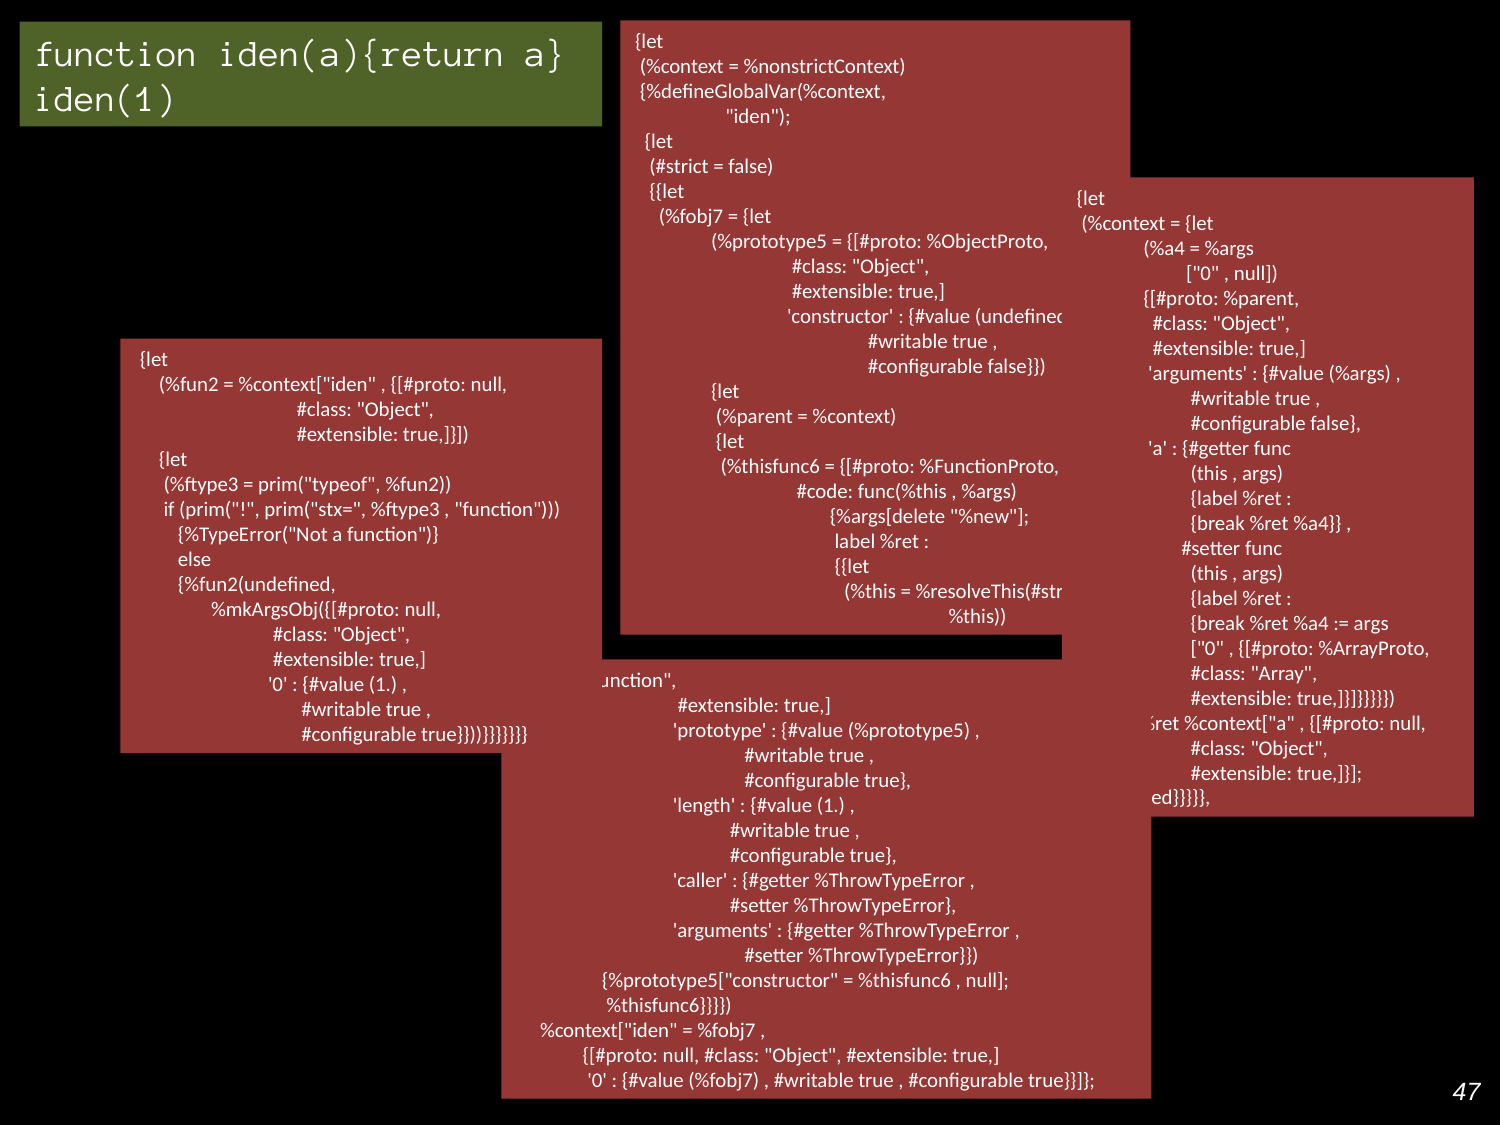

{let
 (%context = %nonstrictContext)
 {%defineGlobalVar(%context,
                   "iden");
  {let
   (#strict = false)
   {{let
     (%fobj7 = {let
                (%prototype5 = {[#proto: %ObjectProto,
                                 #class: "Object",
                                 #extensible: true,]
                                'constructor' : {#value (undefined) ,
                                                 #writable true ,
                                                 #configurable false}})
                {let
                 (%parent = %context)
                 {let
                  (%thisfunc6 = {[#proto: %FunctionProto,
                                  #code: func(%this , %args)
                                         {%args[delete "%new"];
                                          label %ret :
                                          {{let
                                            (%this = %resolveThis(#strict,
                                                                  %this))
function iden(a){return a}
iden(1)
{let
 (%context = {let
              (%a4 = %args
                       ["0" , null])
              {[#proto: %parent,
                #class: "Object",
                #extensible: true,]
               'arguments' : {#value (%args) ,
                        #writable true ,
                        #configurable false},
               'a' : {#getter func
                        (this , args)
                        {label %ret :
                        {break %ret %a4}} ,
                      #setter func
                        (this , args)
                        {label %ret :
                        {break %ret %a4 := args
                        ["0" , {[#proto: %ArrayProto,
                        #class: "Array",
                        #extensible: true,]}]}}}}})
 {break %ret %context["a" , {[#proto: null,
                        #class: "Object",
                        #extensible: true,]}];
  undefined}}}}},
 {let
     (%fun2 = %context["iden" , {[#proto: null,
                                  #class: "Object",
                                  #extensible: true,]}])
     {let
      (%ftype3 = prim("typeof", %fun2))
      if (prim("!", prim("stx=", %ftype3 , "function")))
         {%TypeError("Not a function")}
         else
         {%fun2(undefined,
                %mkArgsObj({[#proto: null,
                             #class: "Object",
                             #extensible: true,]
                            '0' : {#value (1.) ,
                                   #writable true ,
                                   #configurable true}}))}}}}}}}
 #class: "Function",
                                  #extensible: true,]
                                 'prototype' : {#value (%prototype5) ,
                                                #writable true ,
                                                #configurable true},
                                 'length' : {#value (1.) ,
                                             #writable true ,
                                             #configurable true},
                                 'caller' : {#getter %ThrowTypeError ,
                                             #setter %ThrowTypeError},
                                 'arguments' : {#getter %ThrowTypeError ,
                                                #setter %ThrowTypeError}})
                  {%prototype5["constructor" = %thisfunc6 , null];
                   %thisfunc6}}}})
     %context["iden" = %fobj7 ,
              {[#proto: null, #class: "Object", #extensible: true,]
               '0' : {#value (%fobj7) , #writable true , #configurable true}}]};
47